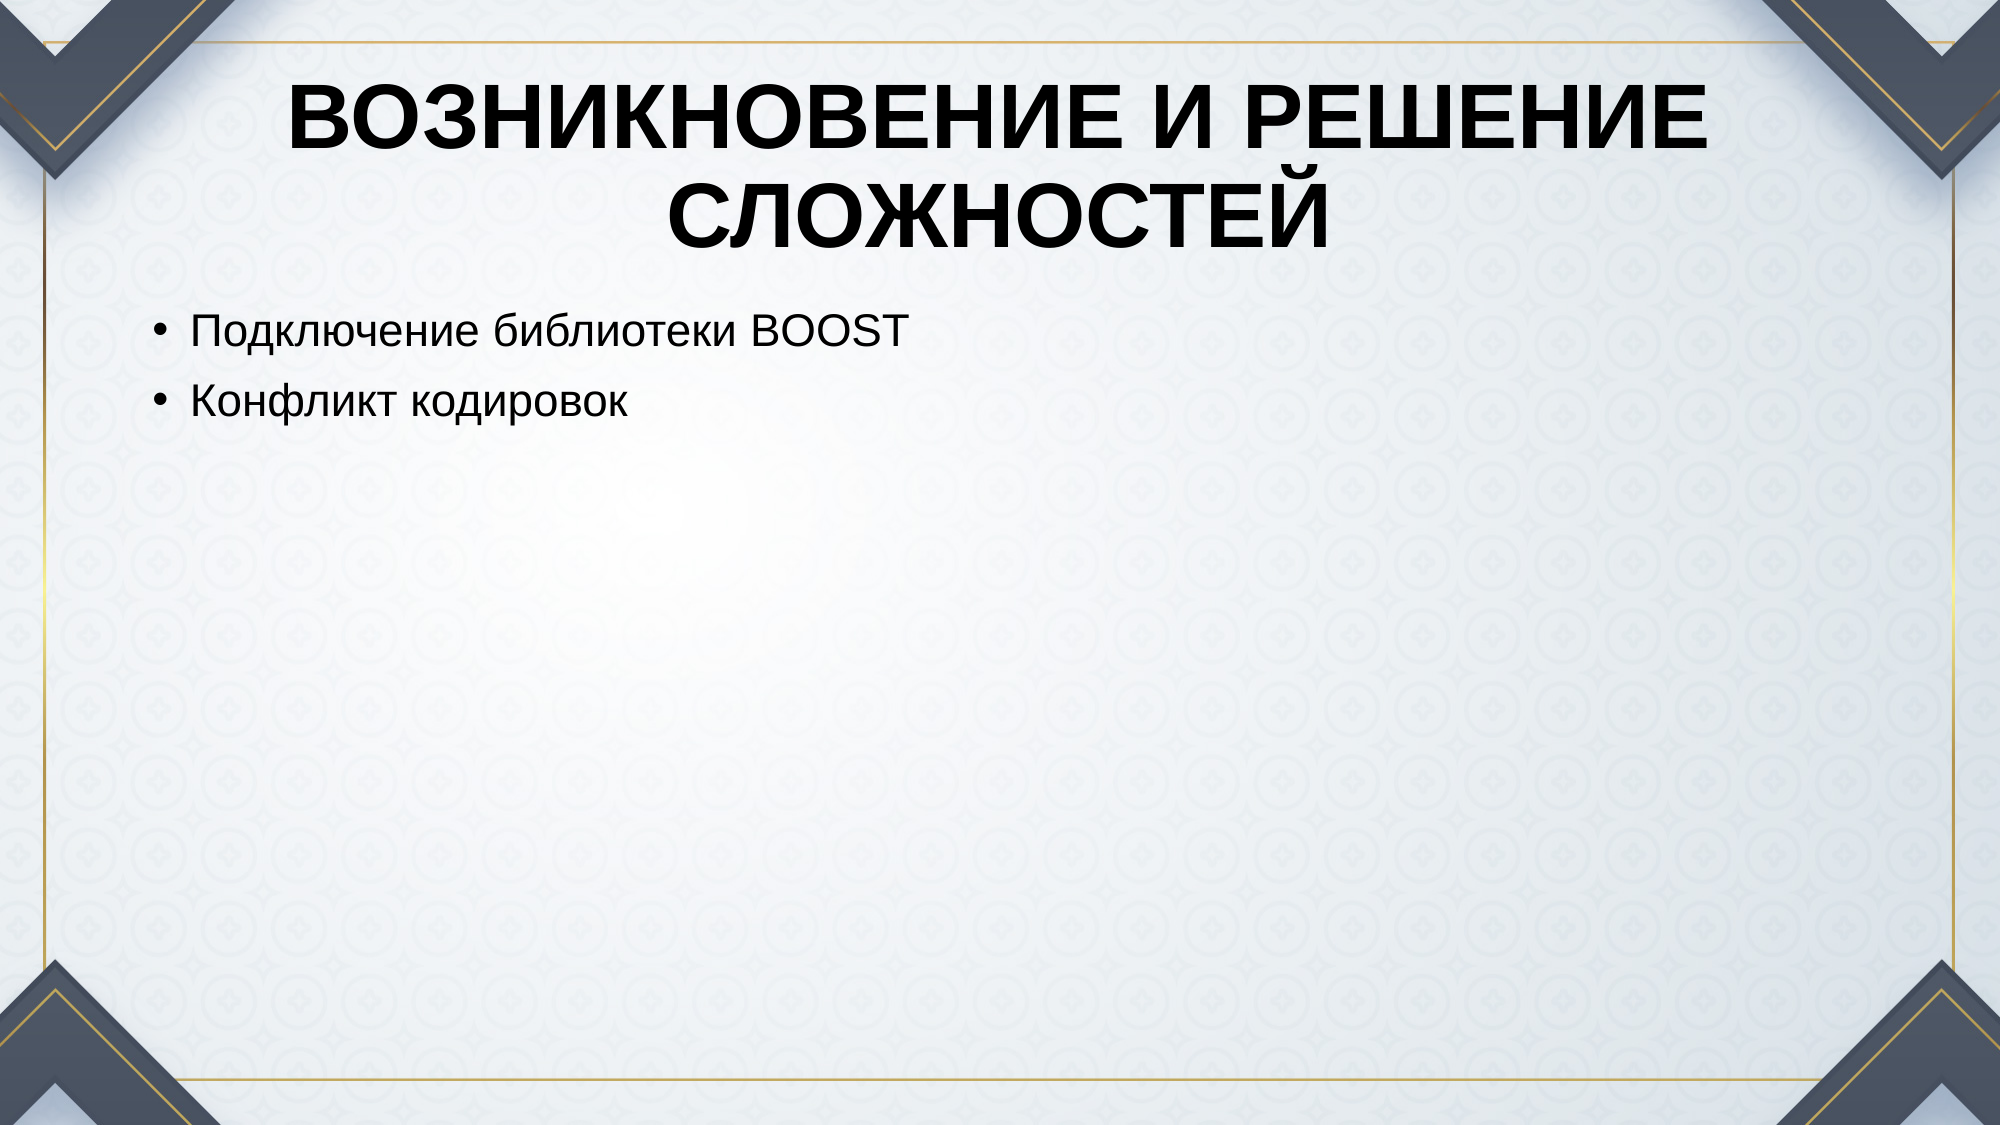

# ВОЗНИКНОВЕНИЕ И РЕШЕНИЕ СЛОЖНОСТЕЙ
Подключение библиотеки BOOST
Конфликт кодировок